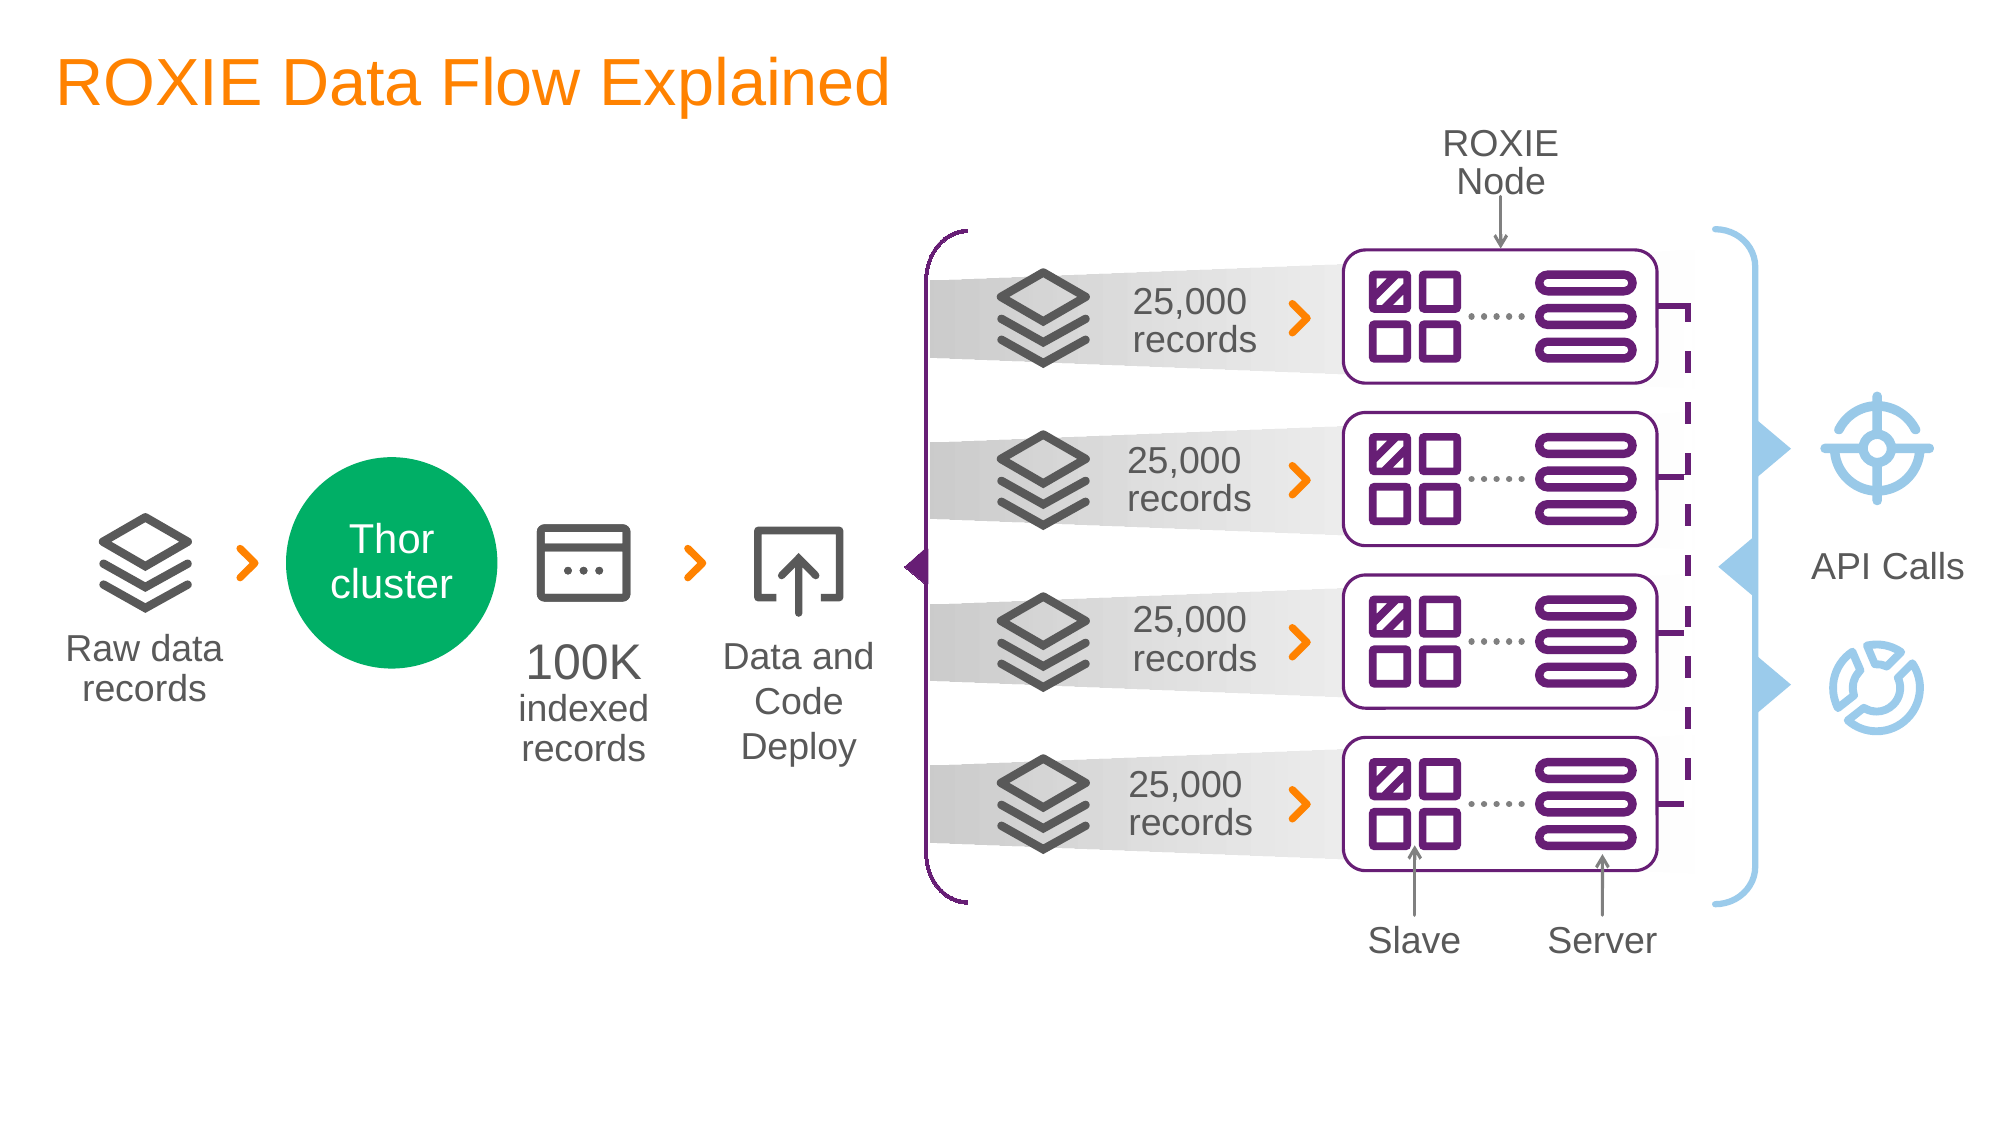

# ROXIE Data Flow Explained
ROXIE Node

25,000
records

25,000
records
Thor
cluster

API Calls

25,000
records

Raw data records
100K
indexed
records
Data and Code Deploy

25,000
records

Slave
Server